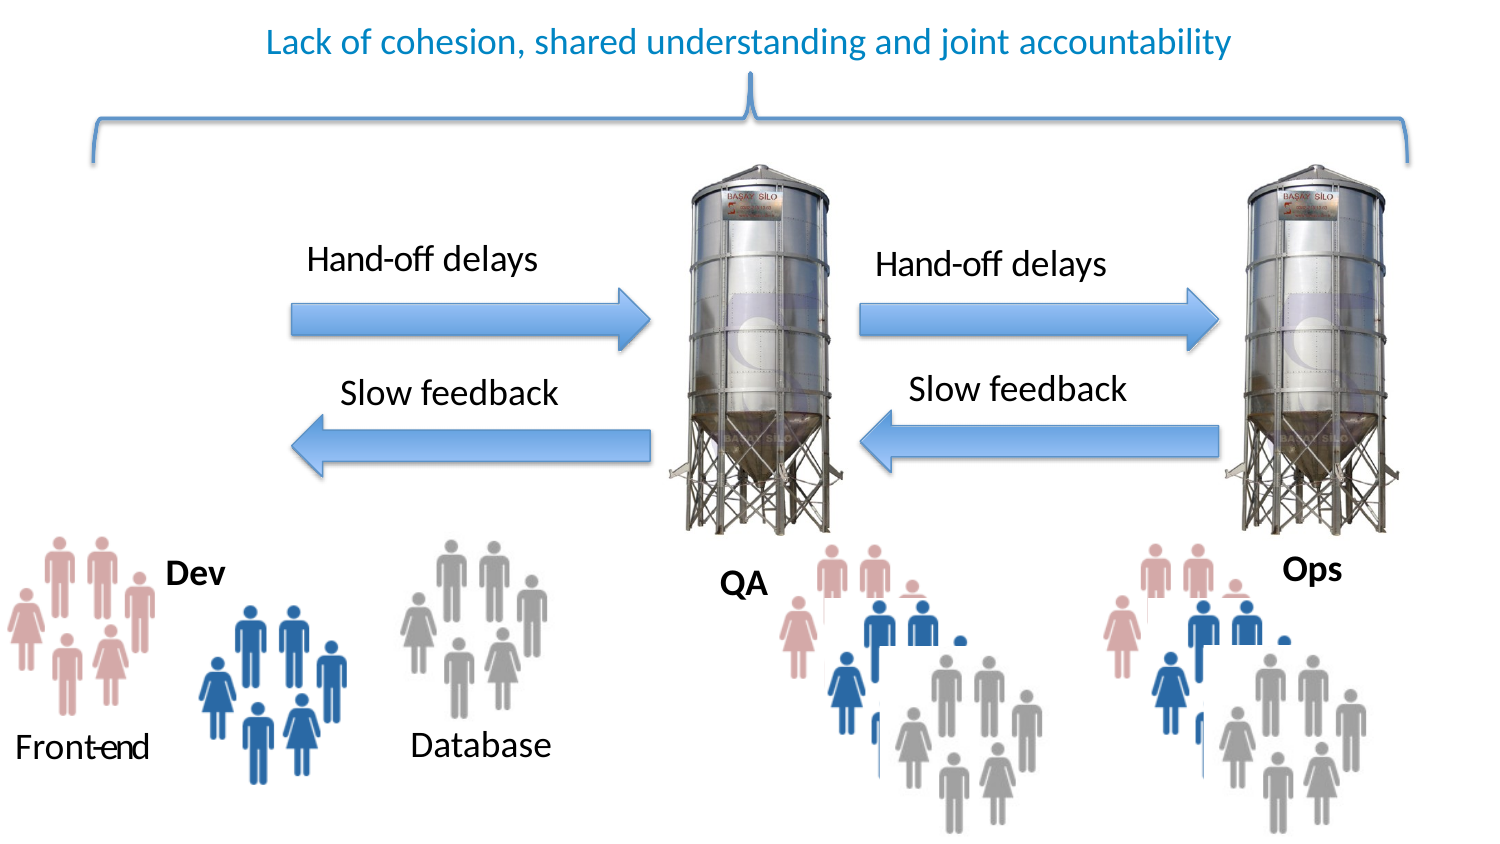

# Lack of cohesion, shared understanding and joint accountability

Hand-oﬀ delays
Hand-oﬀ delays

Slow feedback
Slow feedback

Ops
Dev
QA

Database
Front-end